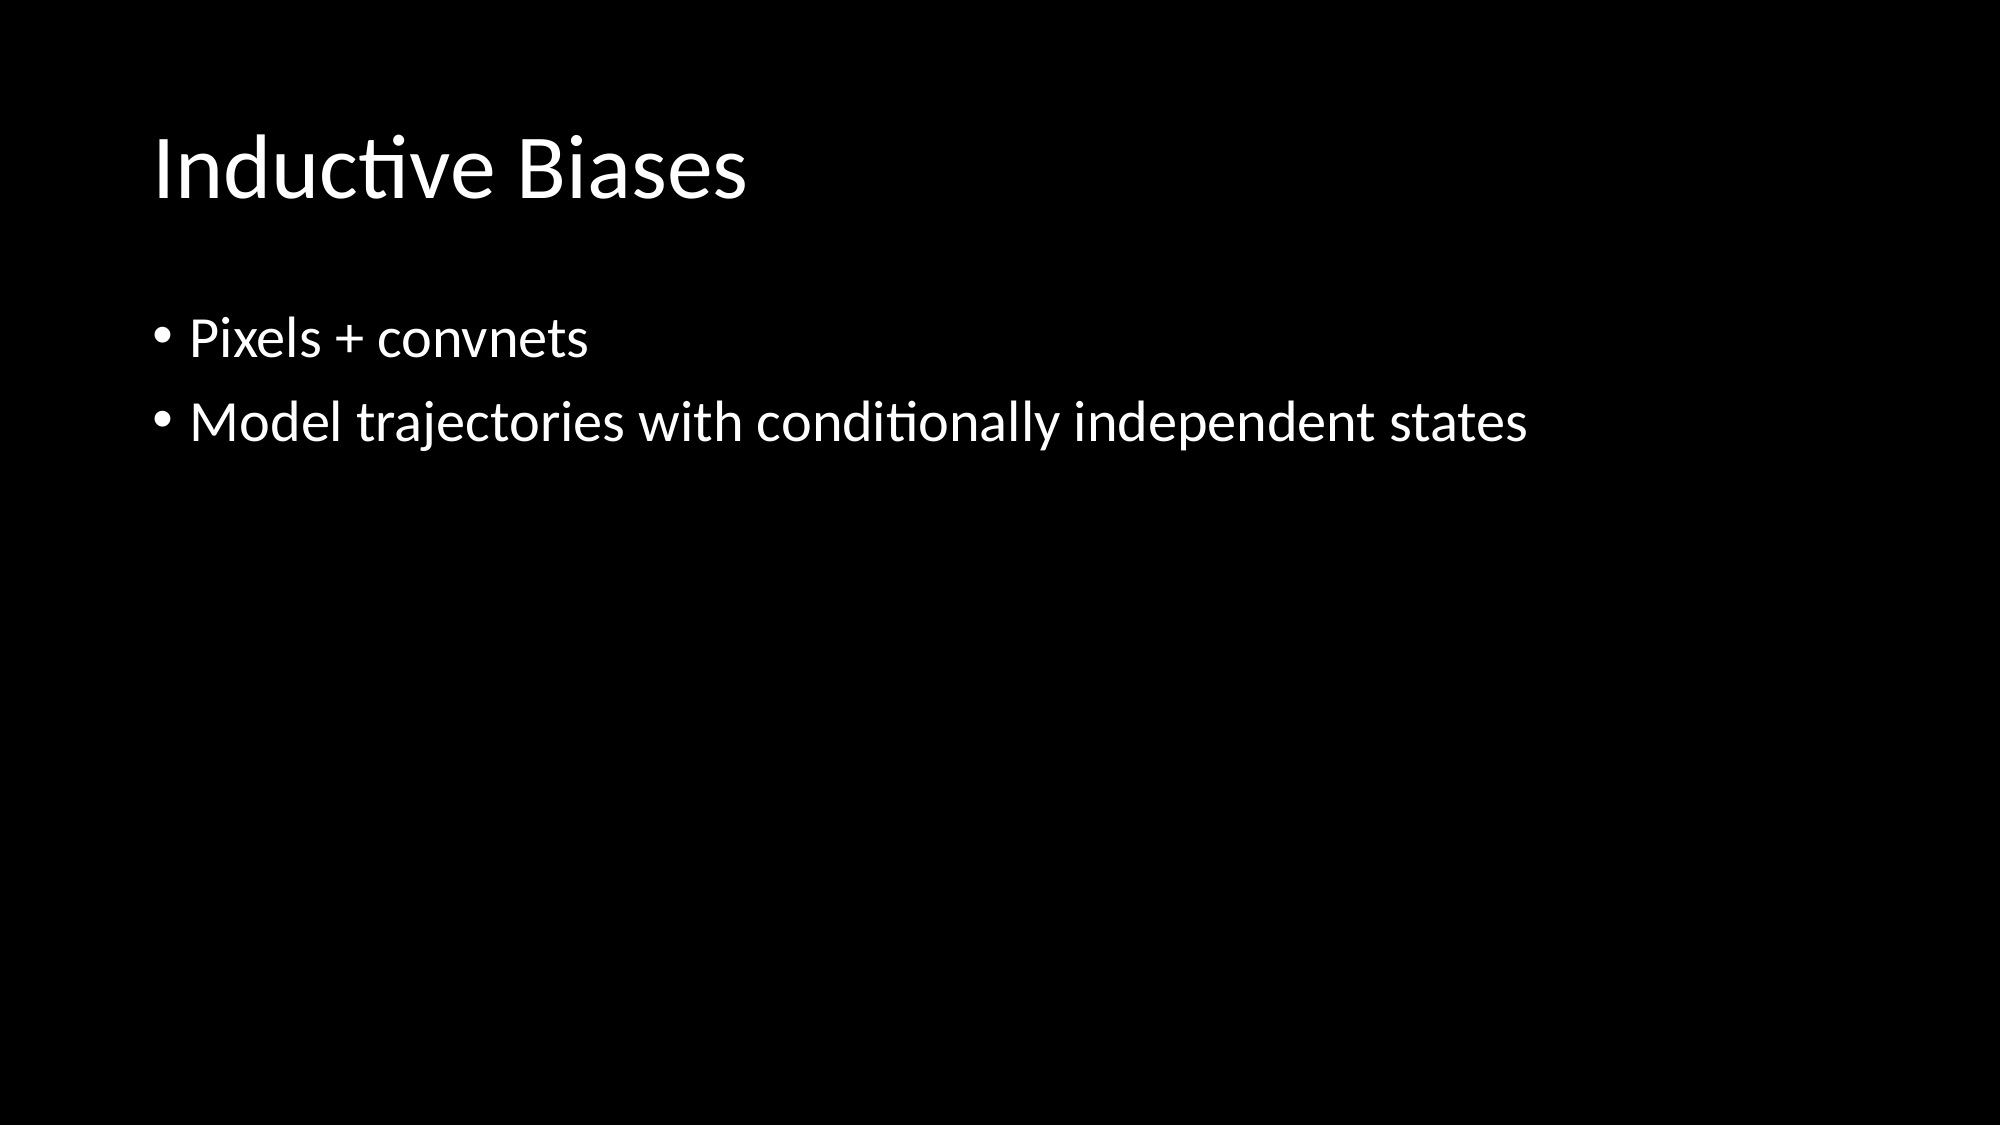

# Inductive Biases
Pixels + convnets
Model trajectories with conditionally independent states